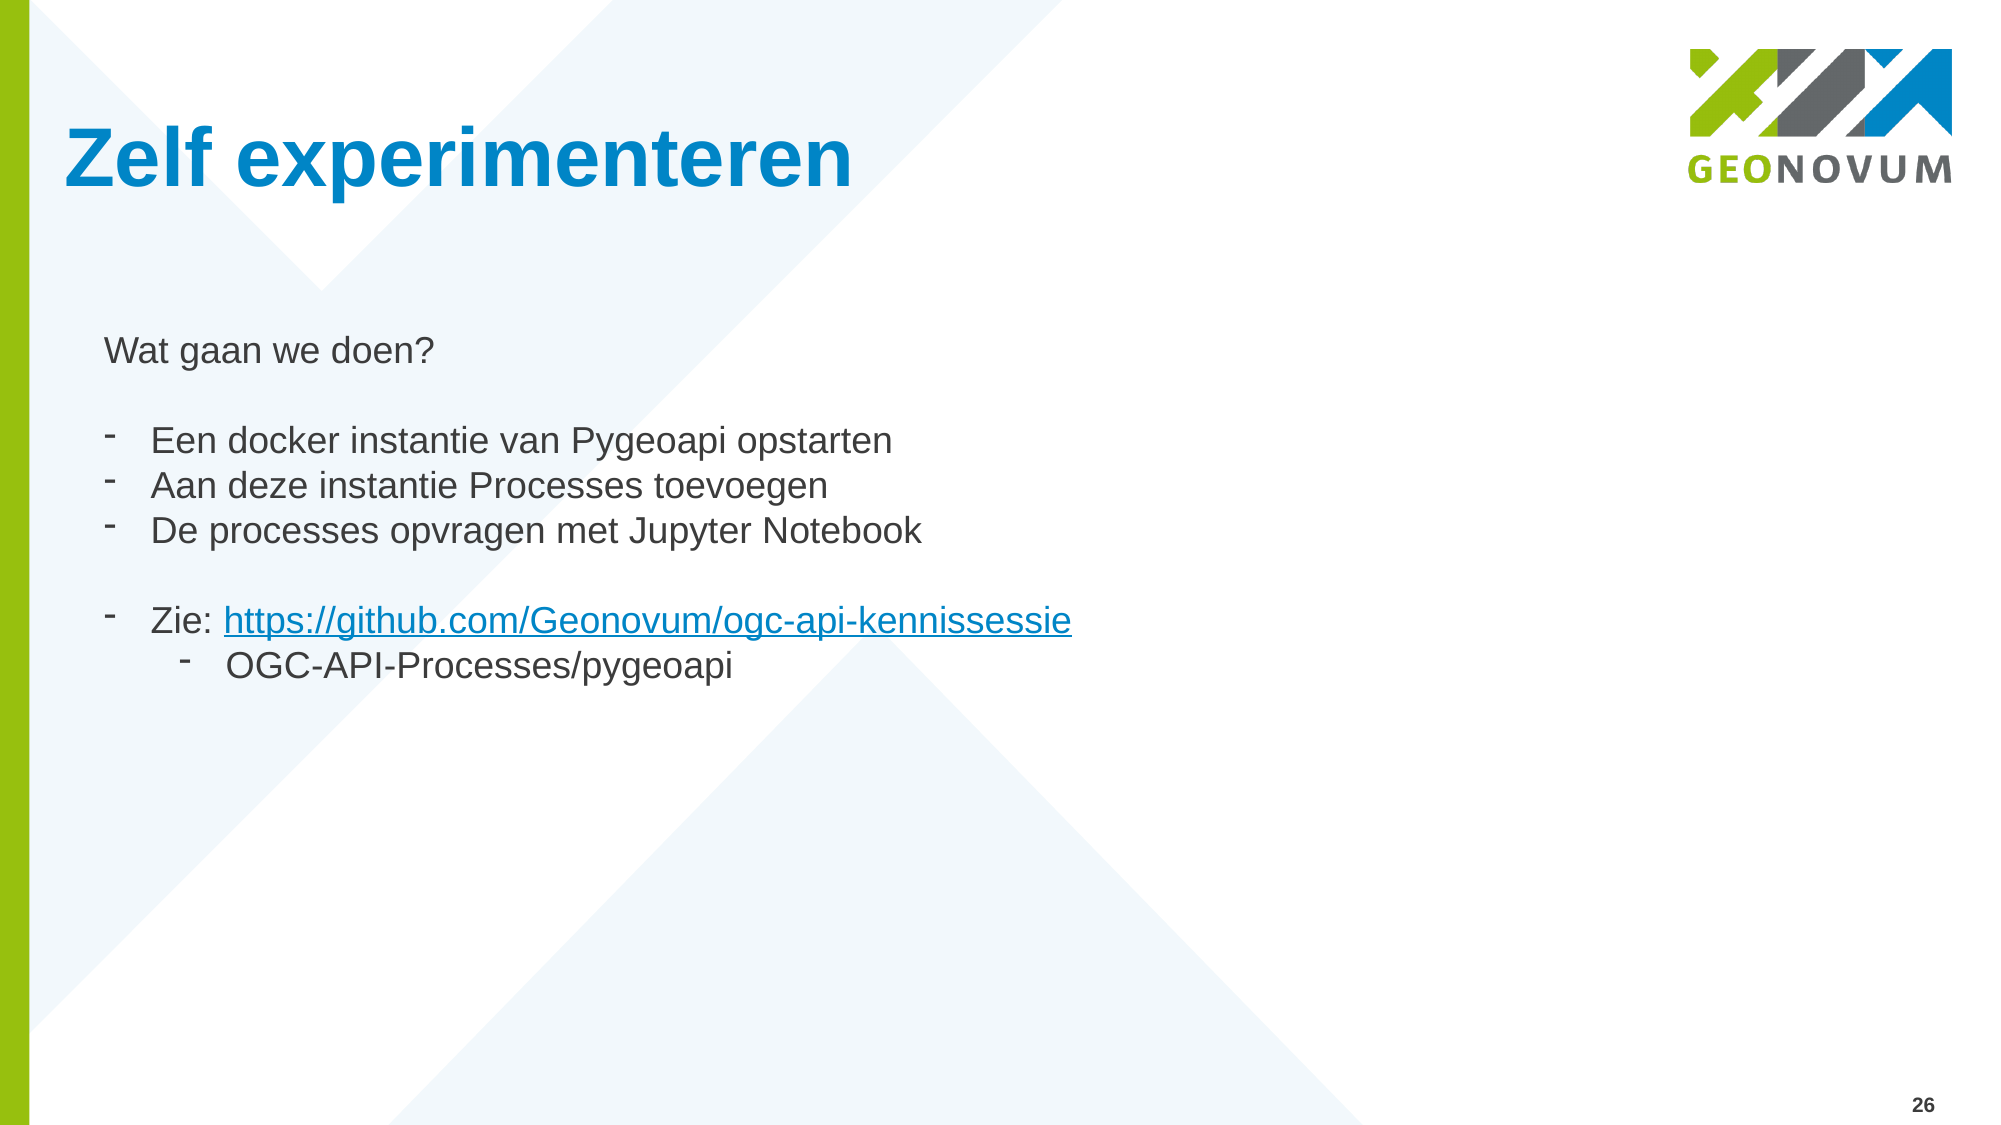

# Zelf experimenteren
Wat gaan we doen?

Een docker instantie van Pygeoapi opstarten
Aan deze instantie Processes toevoegen
De processes opvragen met Jupyter Notebook

Zie: https://github.com/Geonovum/ogc-api-kennissessie
OGC-API-Processes/pygeoapi

26